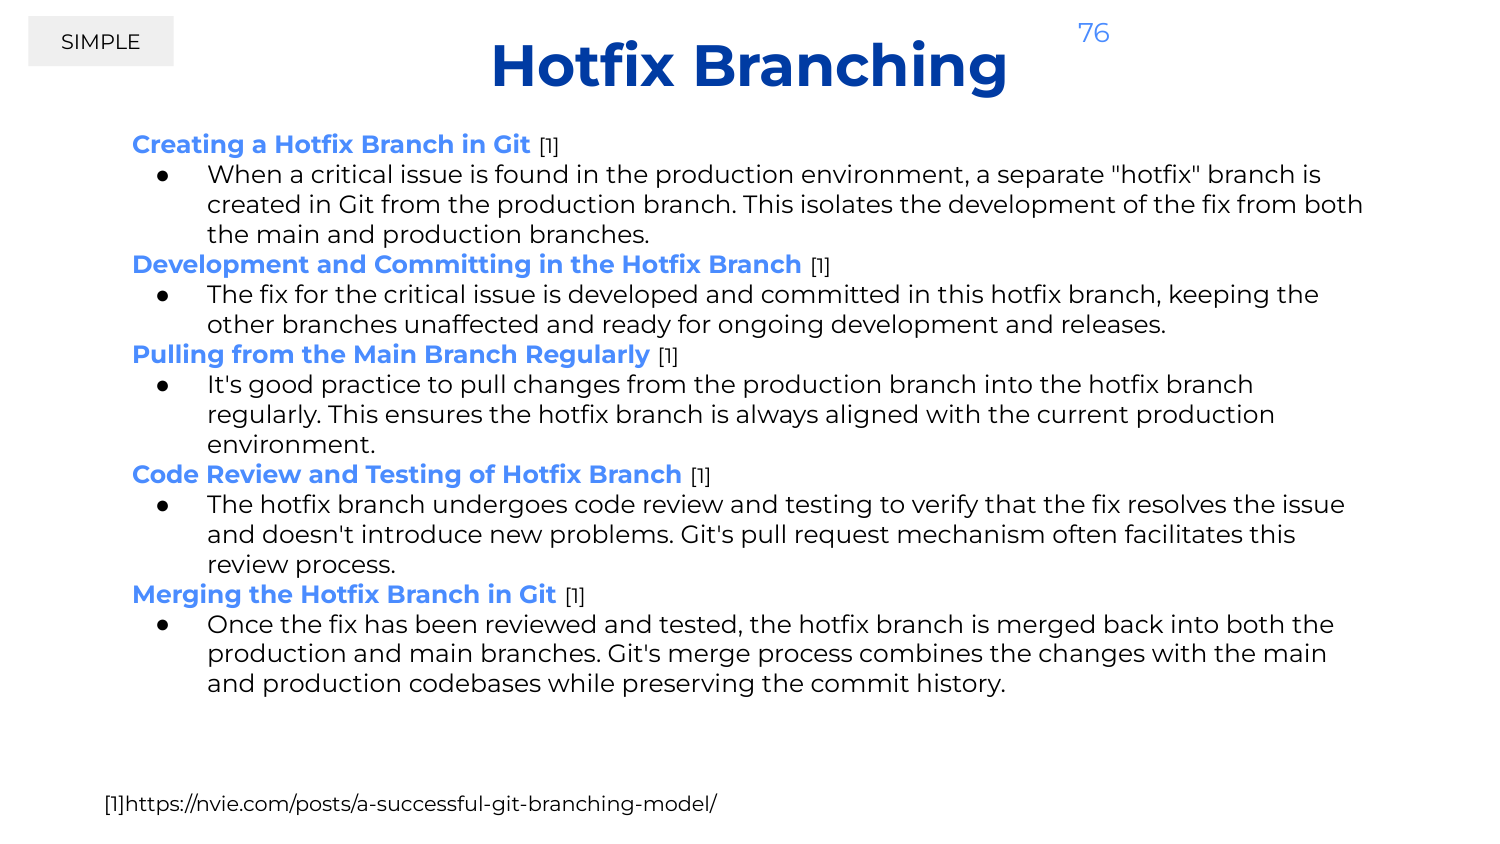

76
# Hotfix Branching
SIMPLE
Creating a Hotfix Branch in Git [1]
When a critical issue is found in the production environment, a separate "hotfix" branch is created in Git from the production branch. This isolates the development of the fix from both the main and production branches.
Development and Committing in the Hotfix Branch [1]
The fix for the critical issue is developed and committed in this hotfix branch, keeping the other branches unaffected and ready for ongoing development and releases.
Pulling from the Main Branch Regularly [1]
It's good practice to pull changes from the production branch into the hotfix branch regularly. This ensures the hotfix branch is always aligned with the current production environment.
Code Review and Testing of Hotfix Branch [1]
The hotfix branch undergoes code review and testing to verify that the fix resolves the issue and doesn't introduce new problems. Git's pull request mechanism often facilitates this review process.
Merging the Hotfix Branch in Git [1]
Once the fix has been reviewed and tested, the hotfix branch is merged back into both the production and main branches. Git's merge process combines the changes with the main and production codebases while preserving the commit history.
[1]https://nvie.com/posts/a-successful-git-branching-model/